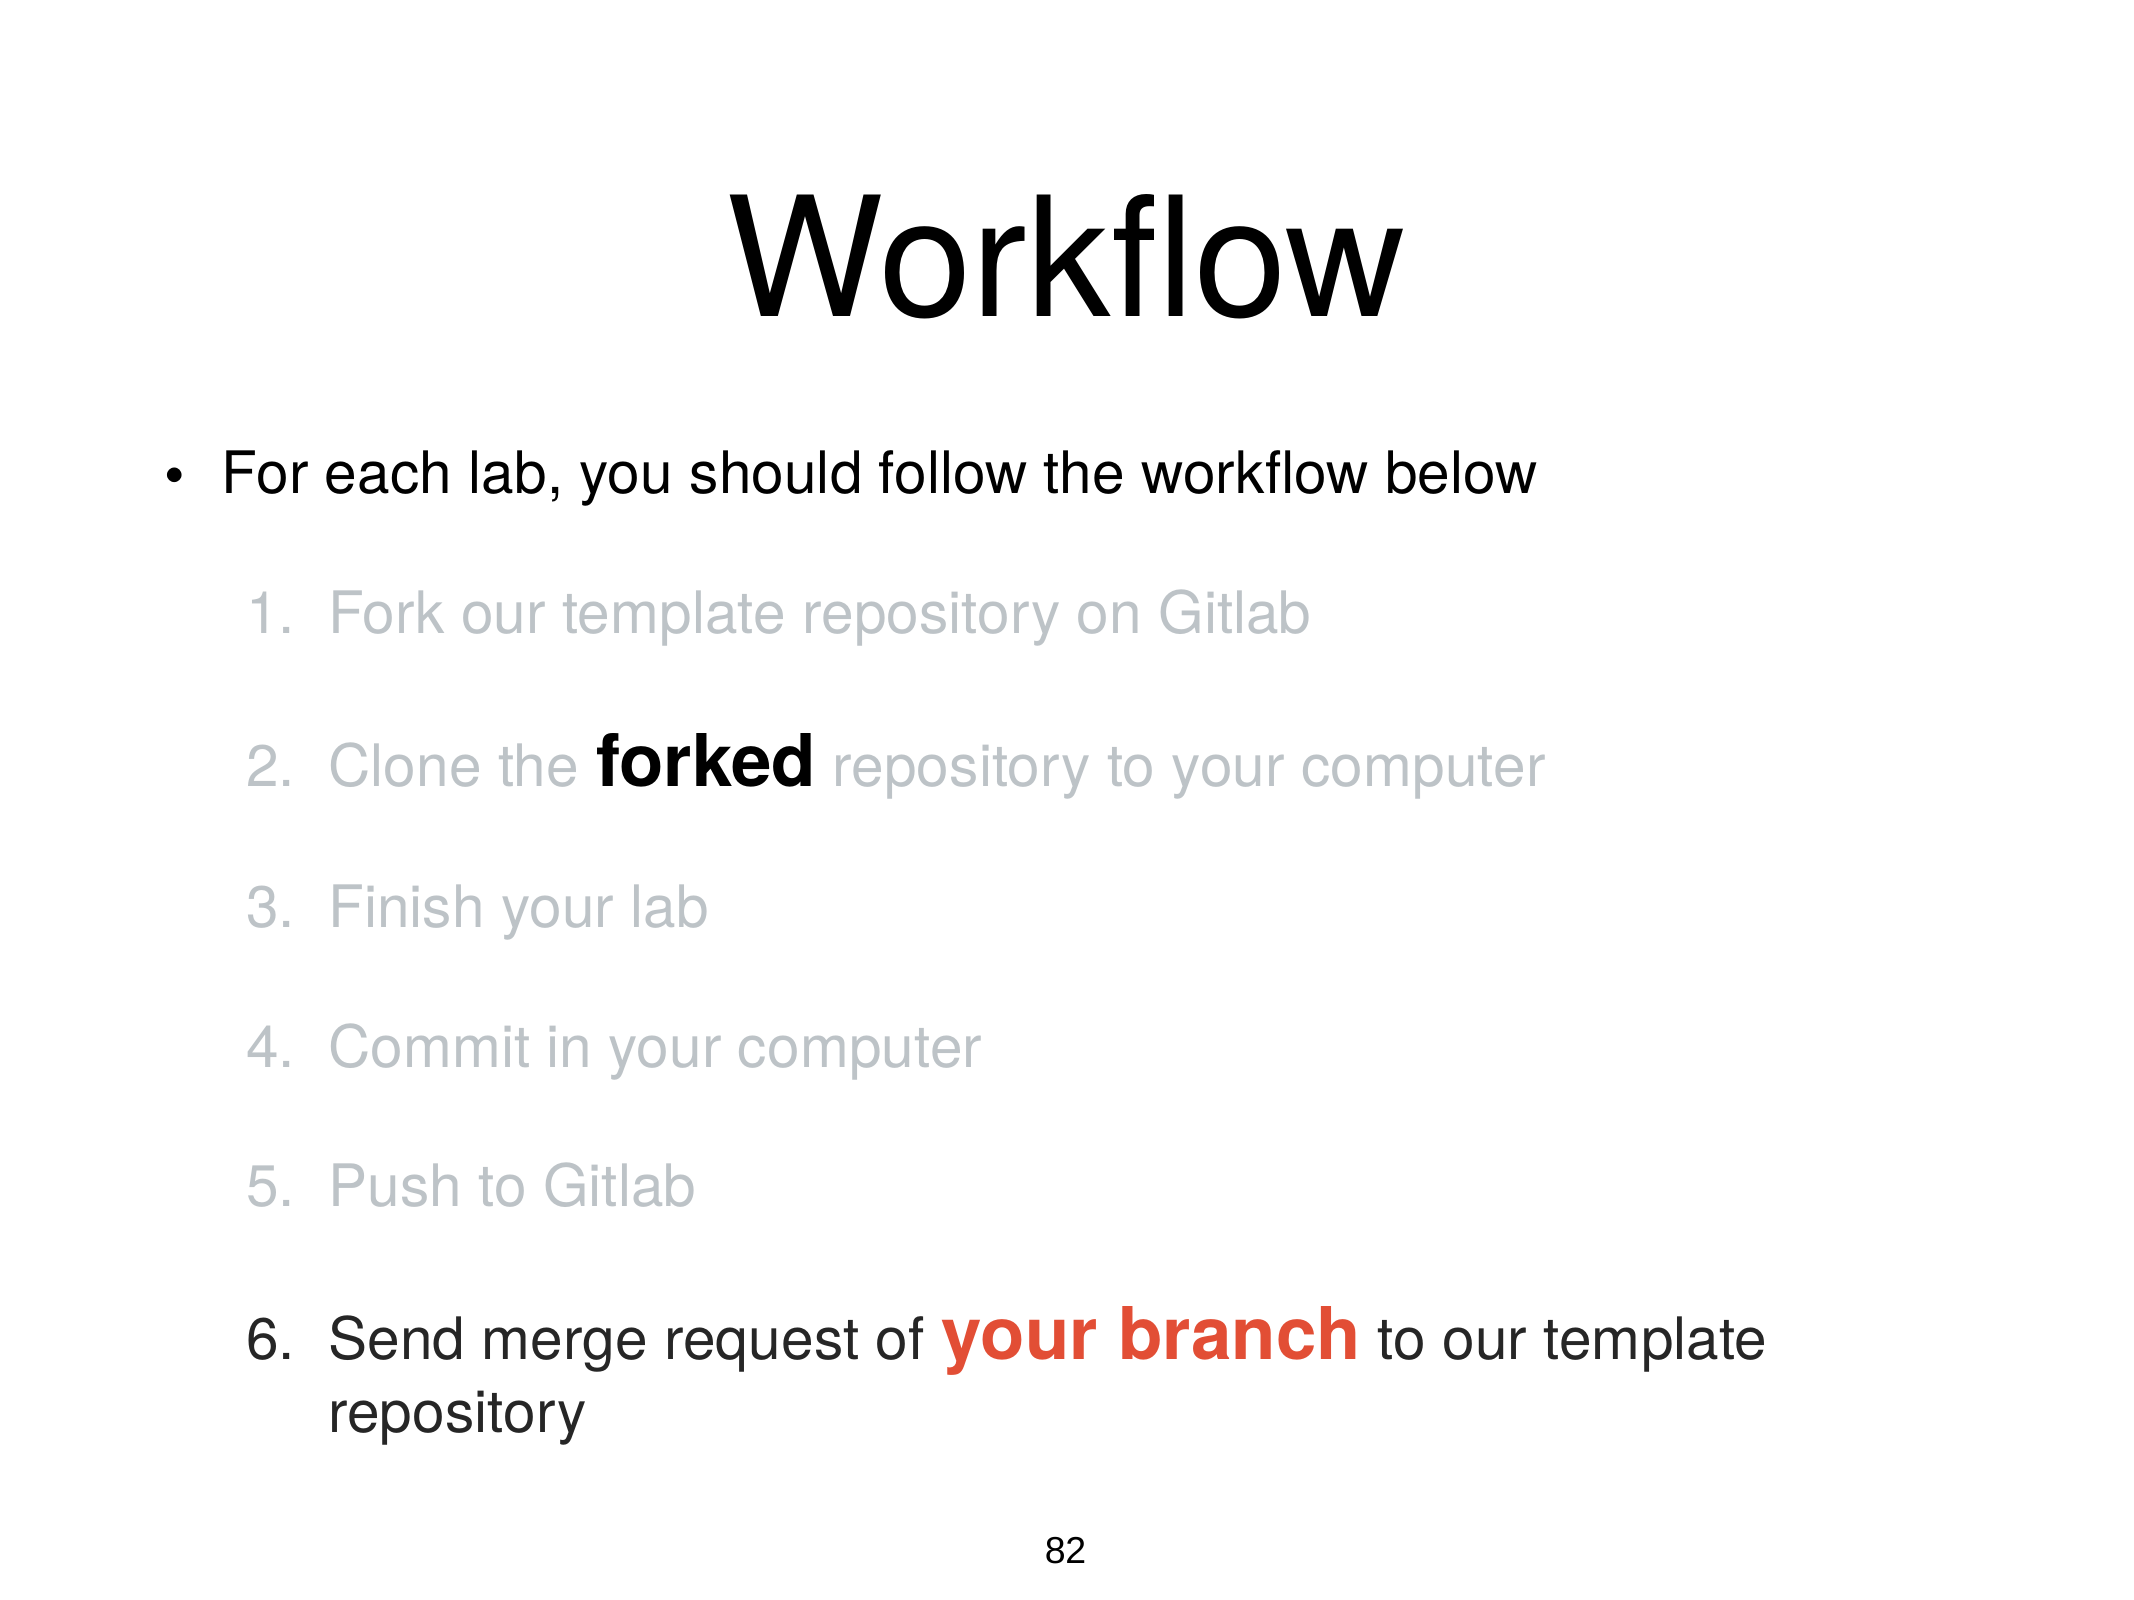

# Workflow
For each lab, you should follow the workflow below
Fork our template repository on Gitlab
Clone the forked repository to your computer
Finish your lab
Commit in your computer
Push to Gitlab
Send merge request of your branch to our template repository
82